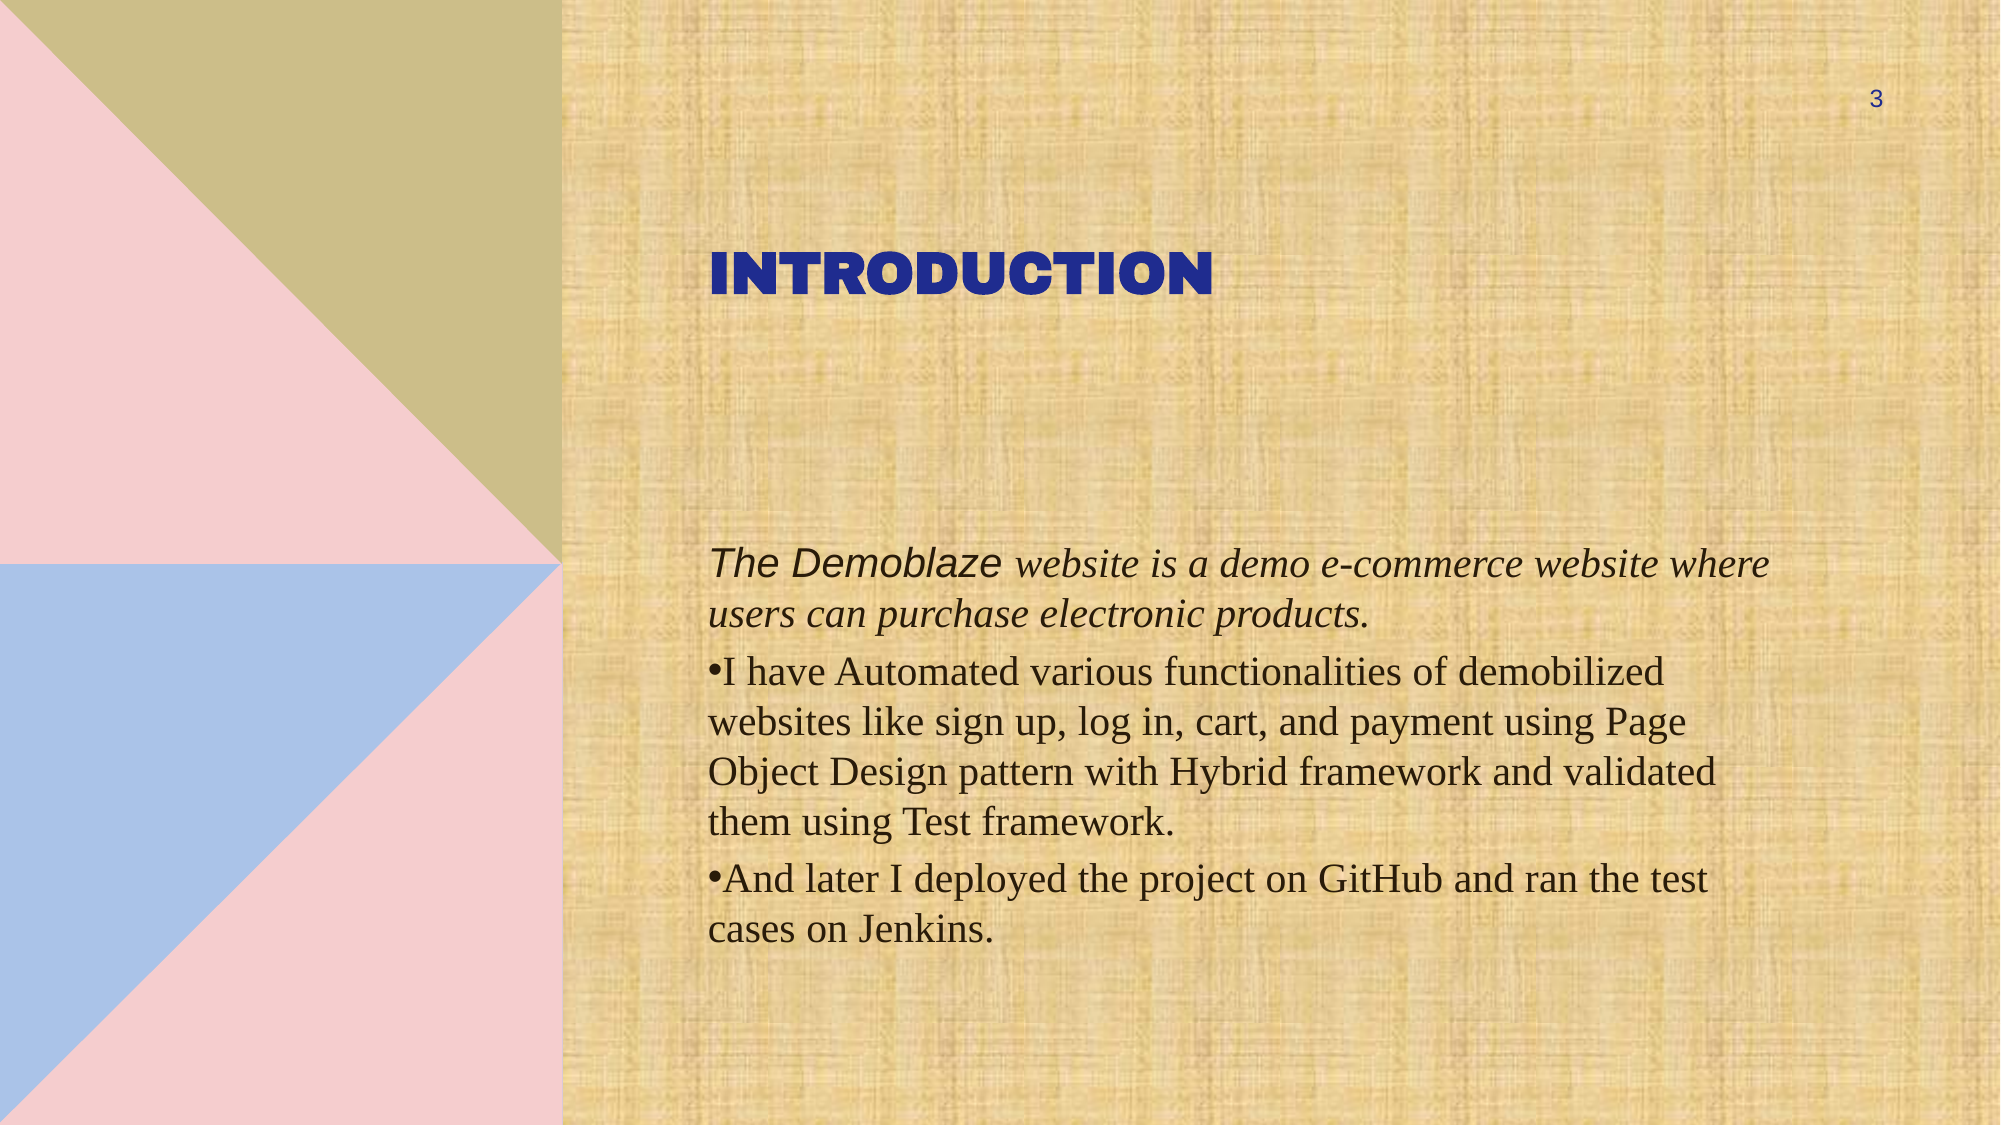

3
# Introduction
The Demoblaze website is a demo e-commerce website where users can purchase electronic products.
I have Automated various functionalities of demobilized websites like sign up, log in, cart, and payment using Page Object Design pattern with Hybrid framework and validated them using Test framework.
And later I deployed the project on GitHub and ran the test cases on Jenkins.